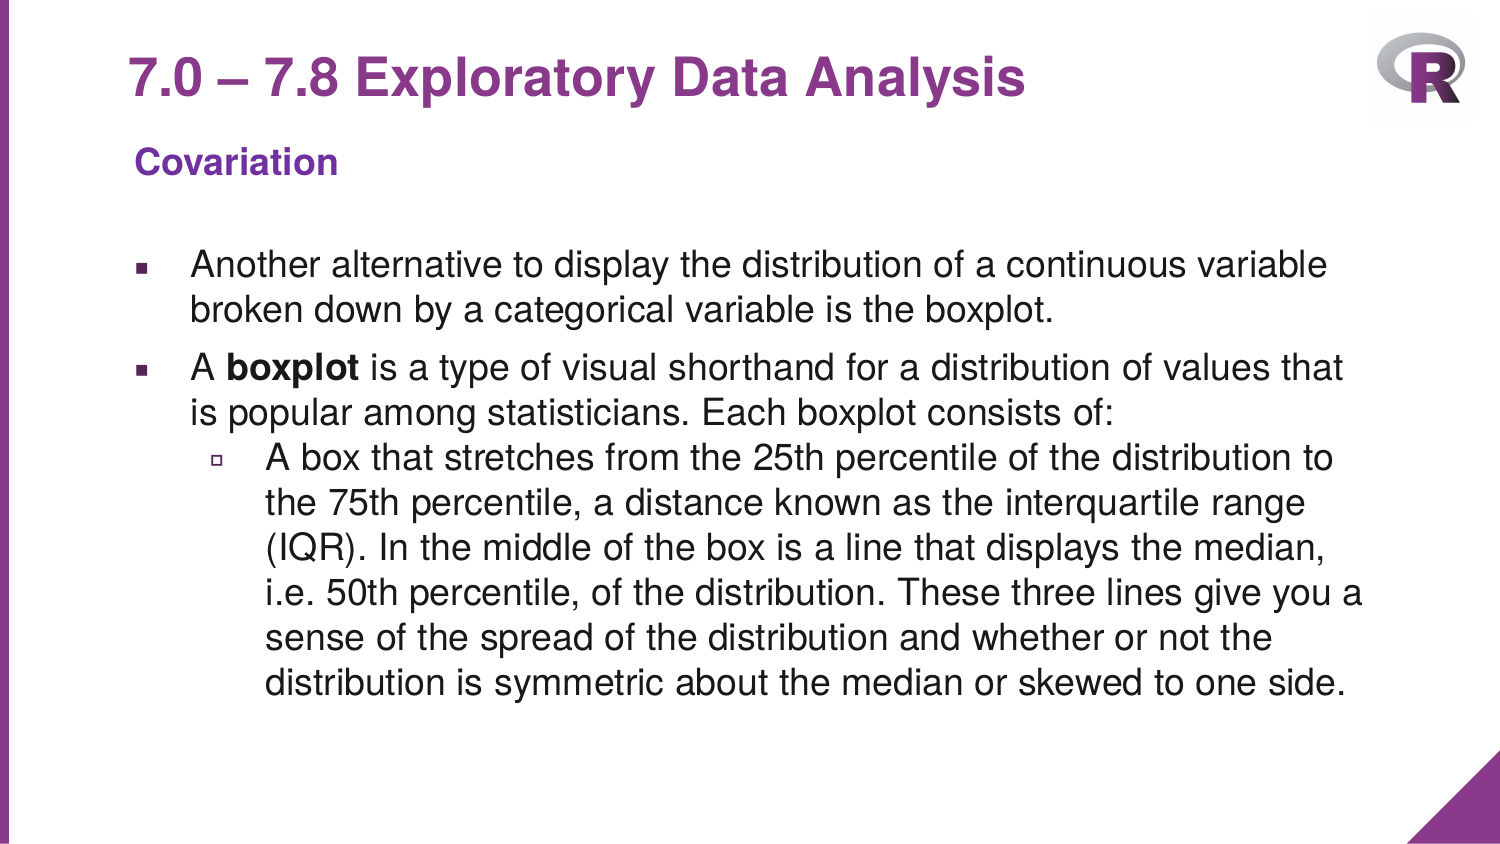

# 7.0 – 7.8 Exploratory Data Analysis
Covariation
Another alternative to display the distribution of a continuous variable broken down by a categorical variable is the boxplot.
A boxplot is a type of visual shorthand for a distribution of values that is popular among statisticians. Each boxplot consists of:
A box that stretches from the 25th percentile of the distribution to the 75th percentile, a distance known as the interquartile range (IQR). In the middle of the box is a line that displays the median, i.e. 50th percentile, of the distribution. These three lines give you a sense of the spread of the distribution and whether or not the distribution is symmetric about the median or skewed to one side.